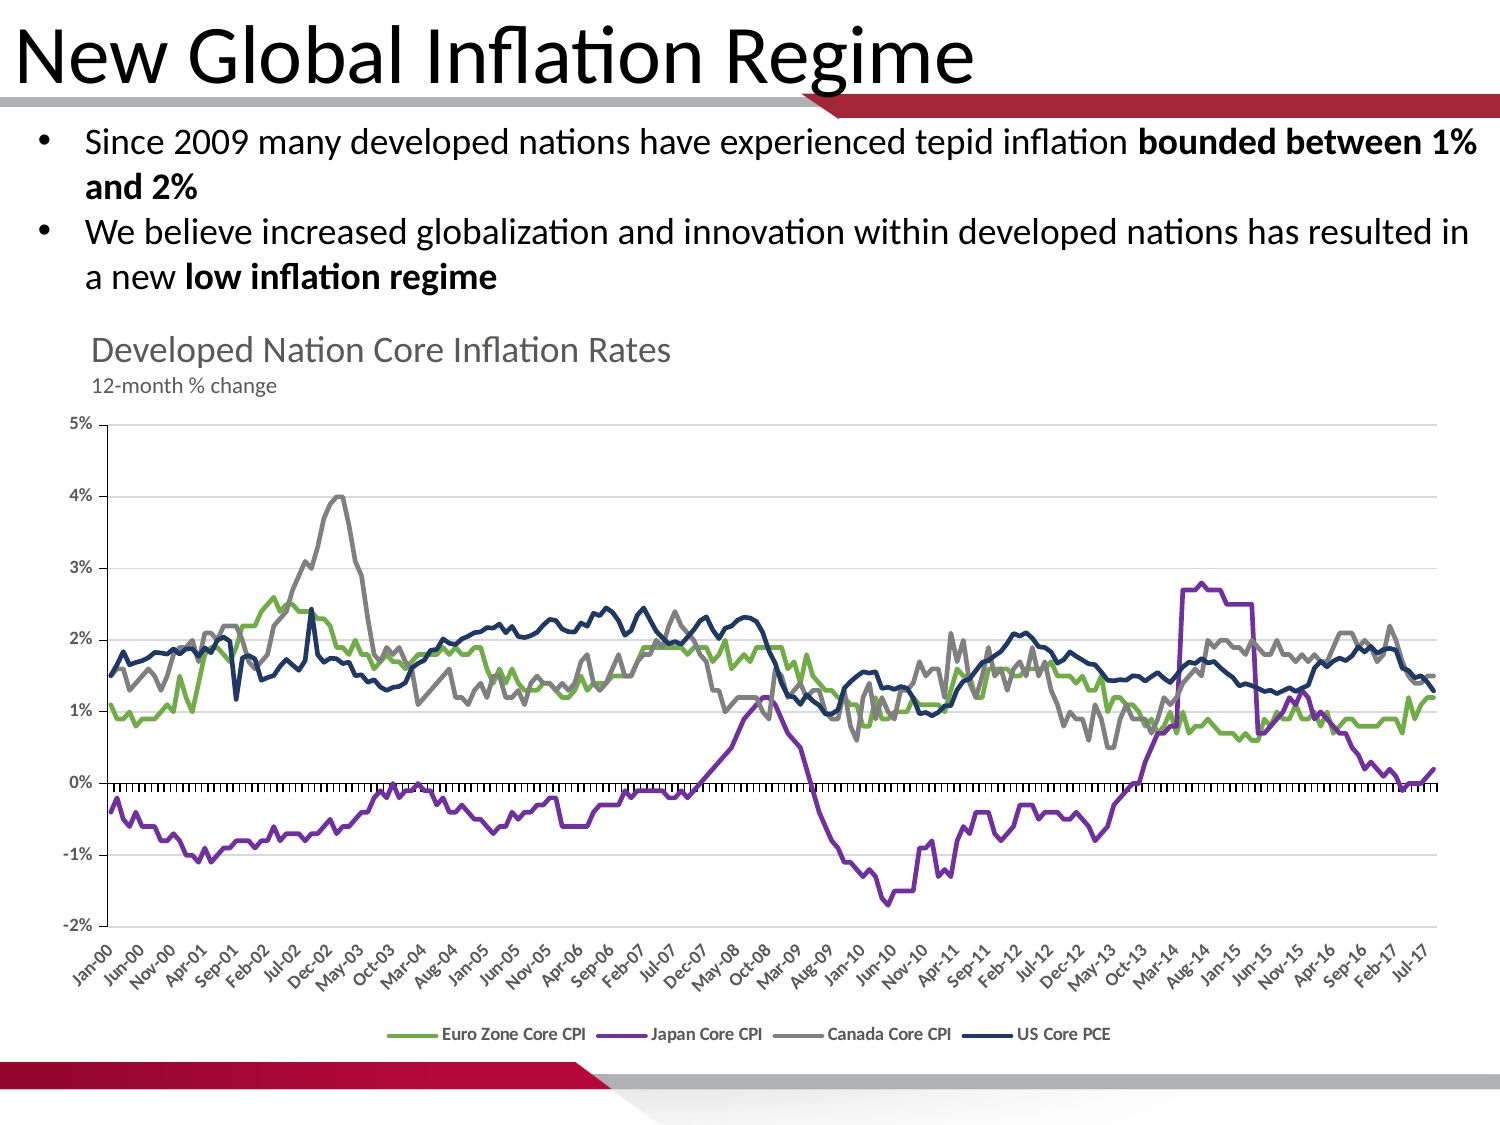

New Global Inflation Regime
Since 2009 many developed nations have experienced tepid inflation bounded between 1% and 2%
We believe increased globalization and innovation within developed nations has resulted in a new low inflation regime
Developed Nation Core Inflation Rates
12-month % change

### Chart

| Category | Euro Zone Core CPI | Japan Core CPI | Canada Core CPI | US Core PCE |
|---|---|---|---|---|
| 42978 | 0.012 | 0.002 | 0.015 | 0.0129301 |
| 42947 | 0.012 | 0.001 | 0.015 | 0.0141515 |
| 42916 | 0.011000000000000001 | 0.0 | 0.013999999999999999 | 0.015049600000000002 |
| 42886 | 0.009000000000000001 | 0.0 | 0.013999999999999999 | 0.014759500000000002 |
| 42855 | 0.012 | 0.0 | 0.015 | 0.0157761 |
| 42825 | 0.006999999999999999 | -0.001 | 0.017 | 0.0161081 |
| 42794 | 0.009000000000000001 | 0.001 | 0.02 | 0.0186176 |
| 42766 | 0.009000000000000001 | 0.002 | 0.022000000000000002 | 0.018869800000000003 |
| 42735 | 0.009000000000000001 | 0.001 | 0.018000000000000002 | 0.0186929 |
| 42704 | 0.008 | 0.002 | 0.017 | 0.0181653 |
| 42674 | 0.008 | 0.003 | 0.019 | 0.0191455 |
| 42643 | 0.008 | 0.002 | 0.02 | 0.0183523 |
| 42613 | 0.008 | 0.004 | 0.019 | 0.0190859 |
| 42582 | 0.009000000000000001 | 0.005 | 0.021 | 0.0178267 |
| 42551 | 0.009000000000000001 | 0.006999999999999999 | 0.021 | 0.0171538 |
| 42521 | 0.008 | 0.006999999999999999 | 0.021 | 0.0175071 |
| 42490 | 0.006999999999999999 | 0.008 | 0.019 | 0.017081 |
| 42460 | 0.01 | 0.009000000000000001 | 0.017 | 0.016287799999999998 |
| 42429 | 0.008 | 0.01 | 0.017 | 0.017041399999999998 |
| 42400 | 0.01 | 0.009000000000000001 | 0.018000000000000002 | 0.0161194 |
| 42369 | 0.009000000000000001 | 0.012 | 0.017 | 0.0137033 |
| 42338 | 0.009000000000000001 | 0.013000000000000001 | 0.018000000000000002 | 0.013314999999999999 |
| 42308 | 0.011000000000000001 | 0.011000000000000001 | 0.017 | 0.0128478 |
| 42277 | 0.009000000000000001 | 0.012 | 0.018000000000000002 | 0.0133764 |
| 42247 | 0.009000000000000001 | 0.01 | 0.018000000000000002 | 0.012959700000000001 |
| 42216 | 0.01 | 0.009000000000000001 | 0.02 | 0.0125418 |
| 42185 | 0.008 | 0.008 | 0.018000000000000002 | 0.013026 |
| 42155 | 0.009000000000000001 | 0.006999999999999999 | 0.018000000000000002 | 0.0128377 |
| 42124 | 0.006 | 0.006999999999999999 | 0.019 | 0.0132968 |
| 42094 | 0.006 | 0.025 | 0.02 | 0.013664099999999998 |
| 42063 | 0.006999999999999999 | 0.025 | 0.018000000000000002 | 0.013933 |
| 42035 | 0.006 | 0.025 | 0.019 | 0.013634599999999998 |
| 42004 | 0.006999999999999999 | 0.025 | 0.019 | 0.0147932 |
| 41973 | 0.006999999999999999 | 0.025 | 0.02 | 0.015408900000000001 |
| 41943 | 0.006999999999999999 | 0.027000000000000003 | 0.02 | 0.016155299999999997 |
| 41912 | 0.008 | 0.027000000000000003 | 0.019 | 0.0170382 |
| 41882 | 0.009000000000000001 | 0.027000000000000003 | 0.02 | 0.016822 |
| 41851 | 0.008 | 0.027999999999999997 | 0.015 | 0.0174436 |
| 41820 | 0.008 | 0.027000000000000003 | 0.016 | 0.0167457 |
| 41790 | 0.006999999999999999 | 0.027000000000000003 | 0.015 | 0.0169484 |
| 41759 | 0.01 | 0.027000000000000003 | 0.013999999999999999 | 0.0162974 |
| 41729 | 0.006999999999999999 | 0.008 | 0.012 | 0.015145800000000001 |
| 41698 | 0.01 | 0.008 | 0.011000000000000001 | 0.0140916 |
| 41670 | 0.008 | 0.006999999999999999 | 0.012 | 0.0146769 |
| 41639 | 0.006999999999999999 | 0.006999999999999999 | 0.009000000000000001 | 0.0154967 |
| 41608 | 0.009000000000000001 | 0.005 | 0.006999999999999999 | 0.014936799999999998 |
| 41578 | 0.008 | 0.003 | 0.009000000000000001 | 0.0142964 |
| 41547 | 0.01 | 0.0 | 0.009000000000000001 | 0.014950399999999999 |
| 41517 | 0.011000000000000001 | 0.0 | 0.009000000000000001 | 0.0150443 |
| 41486 | 0.011000000000000001 | -0.001 | 0.011000000000000001 | 0.0144232 |
| 41455 | 0.012 | -0.002 | 0.009000000000000001 | 0.014496100000000001 |
| 41425 | 0.012 | -0.003 | 0.005 | 0.0143324 |
| 41394 | 0.01 | -0.006 | 0.005 | 0.014426399999999999 |
| 41364 | 0.015 | -0.006999999999999999 | 0.009000000000000001 | 0.015553999999999998 |
| 41333 | 0.013000000000000001 | -0.008 | 0.011000000000000001 | 0.0165928 |
| 41305 | 0.013000000000000001 | -0.006 | 0.006 | 0.016701900000000002 |
| 41274 | 0.015 | -0.005 | 0.009000000000000001 | 0.017230099999999998 |
| 41243 | 0.013999999999999999 | -0.004 | 0.009000000000000001 | 0.017751799999999998 |
| 41213 | 0.015 | -0.005 | 0.01 | 0.018380399999999998 |
| 41182 | 0.015 | -0.005 | 0.008 | 0.0172818 |
| 41152 | 0.015 | -0.004 | 0.011000000000000001 | 0.016799599999999998 |
| 41121 | 0.017 | -0.004 | 0.013000000000000001 | 0.0183501 |
| 41090 | 0.016 | -0.004 | 0.017 | 0.0189847 |
| 41060 | 0.016 | -0.005 | 0.015 | 0.0190981 |
| 41029 | 0.016 | -0.003 | 0.019 | 0.020286400000000003 |
| 40999 | 0.016 | -0.003 | 0.015 | 0.021061200000000002 |
| 40968 | 0.015 | -0.003 | 0.017 | 0.0205721 |
| 40939 | 0.015 | -0.006 | 0.016 | 0.0209414 |
| 40908 | 0.016 | -0.006999999999999999 | 0.013000000000000001 | 0.019563900000000002 |
| 40877 | 0.016 | -0.008 | 0.016 | 0.0184331 |
| 40847 | 0.016 | -0.006999999999999999 | 0.015 | 0.0178418 |
| 40816 | 0.016 | -0.004 | 0.019 | 0.017164600000000002 |
| 40786 | 0.012 | -0.004 | 0.015 | 0.0169062 |
| 40755 | 0.012 | -0.004 | 0.012 | 0.0157581 |
| 40724 | 0.015 | -0.006999999999999999 | 0.013999999999999999 | 0.014601900000000001 |
| 40694 | 0.015 | -0.006 | 0.02 | 0.014291100000000001 |
| 40663 | 0.016 | -0.008 | 0.017 | 0.0130911 |
| 40633 | 0.013000000000000001 | -0.013000000000000001 | 0.021 | 0.010867700000000001 |
| 40602 | 0.01 | -0.012 | 0.012 | 0.0108336 |
| 40574 | 0.011000000000000001 | -0.013000000000000001 | 0.016 | 0.0099299 |
| 40543 | 0.011000000000000001 | -0.008 | 0.016 | 0.0094725 |
| 40512 | 0.011000000000000001 | -0.009000000000000001 | 0.015 | 0.0099239 |
| 40482 | 0.011000000000000001 | -0.009000000000000001 | 0.017 | 0.009723500000000001 |
| 40451 | 0.012 | -0.015 | 0.013999999999999999 | 0.0119353 |
| 40421 | 0.01 | -0.015 | 0.013000000000000001 | 0.0133054 |
| 40390 | 0.01 | -0.015 | 0.013000000000000001 | 0.0135412 |
| 40359 | 0.01 | -0.015 | 0.009000000000000001 | 0.013143400000000001 |
| 40329 | 0.009000000000000001 | -0.017 | 0.01 | 0.0134415 |
| 40298 | 0.009000000000000001 | -0.016 | 0.012 | 0.013274900000000001 |
| 40268 | 0.012 | -0.013000000000000001 | 0.009000000000000001 | 0.0156112 |
| 40237 | 0.008 | -0.012 | 0.013999999999999999 | 0.015419 |
| 40209 | 0.008 | -0.013000000000000001 | 0.012 | 0.015595600000000001 |
| 40178 | 0.011000000000000001 | -0.012 | 0.006 | 0.0149655 |
| 40147 | 0.011000000000000001 | -0.011000000000000001 | 0.008 | 0.014215899999999998 |
| 40117 | 0.012 | -0.011000000000000001 | 0.013000000000000001 | 0.0132983 |
| 40086 | 0.012 | -0.009000000000000001 | 0.009000000000000001 | 0.0102851 |
| 40056 | 0.013000000000000001 | -0.008 | 0.009000000000000001 | 0.0097129 |
| 40025 | 0.013000000000000001 | -0.006 | 0.01 | 0.0097143 |
| 39994 | 0.013999999999999999 | -0.004 | 0.013000000000000001 | 0.0109208 |
| 39964 | 0.015 | -0.001 | 0.013000000000000001 | 0.0115297 |
| 39933 | 0.018000000000000002 | 0.002 | 0.012 | 0.0124145 |
| 39903 | 0.013999999999999999 | 0.005 | 0.013999999999999999 | 0.011037300000000002 |
| 39872 | 0.017 | 0.006 | 0.013000000000000001 | 0.0120705 |
| 39844 | 0.016 | 0.006999999999999999 | 0.012 | 0.0122479 |
| 39813 | 0.019 | 0.009000000000000001 | 0.015 | 0.014010199999999999 |
| 39782 | 0.019 | 0.011000000000000001 | 0.016 | 0.016759 |
| 39752 | 0.019 | 0.012 | 0.009000000000000001 | 0.0184794 |
| 39721 | 0.019 | 0.012 | 0.01 | 0.0210757 |
| 39691 | 0.019 | 0.011000000000000001 | 0.012 | 0.0225979 |
| 39660 | 0.017 | 0.01 | 0.012 | 0.0231008 |
| 39629 | 0.018000000000000002 | 0.009000000000000001 | 0.012 | 0.0232072 |
| 39599 | 0.017 | 0.006999999999999999 | 0.012 | 0.0228187 |
| 39568 | 0.016 | 0.005 | 0.011000000000000001 | 0.021961300000000003 |
| 39538 | 0.02 | 0.004 | 0.01 | 0.021691500000000002 |
| 39507 | 0.018000000000000002 | 0.003 | 0.013000000000000001 | 0.020223 |
| 39478 | 0.017 | 0.002 | 0.013000000000000001 | 0.0214588 |
| 39447 | 0.019 | 0.001 | 0.017 | 0.023266300000000004 |
| 39416 | 0.019 | 0.0 | 0.018000000000000002 | 0.022723900000000002 |
| 39386 | 0.019 | -0.001 | 0.02 | 0.0214541 |
| 39355 | 0.018000000000000002 | -0.002 | 0.021 | 0.020457200000000002 |
| 39325 | 0.019 | -0.001 | 0.022000000000000002 | 0.0194305 |
| 39294 | 0.019 | -0.002 | 0.024 | 0.0198076 |
| 39263 | 0.019 | -0.002 | 0.022000000000000002 | 0.0194931 |
| 39233 | 0.019 | -0.001 | 0.019 | 0.020343399999999998 |
| 39202 | 0.019 | -0.001 | 0.02 | 0.0212628 |
| 39172 | 0.019 | -0.001 | 0.018000000000000002 | 0.0228564 |
| 39141 | 0.019 | -0.001 | 0.018000000000000002 | 0.024498000000000002 |
| 39113 | 0.017 | -0.001 | 0.017 | 0.023509199999999997 |
| 39082 | 0.015 | -0.002 | 0.015 | 0.0213493 |
| 39051 | 0.015 | -0.001 | 0.015 | 0.0206919 |
| 39021 | 0.015 | -0.003 | 0.018000000000000002 | 0.0227131 |
| 38990 | 0.015 | -0.003 | 0.016 | 0.023923700000000003 |
| 38960 | 0.013999999999999999 | -0.003 | 0.013999999999999999 | 0.024506399999999998 |
| 38929 | 0.013999999999999999 | -0.003 | 0.013000000000000001 | 0.023420100000000003 |
| 38898 | 0.013999999999999999 | -0.004 | 0.013999999999999999 | 0.0237573 |
| 38868 | 0.013000000000000001 | -0.006 | 0.018000000000000002 | 0.0219571 |
| 38837 | 0.015 | -0.006 | 0.017 | 0.022410899999999997 |
| 38807 | 0.013000000000000001 | -0.006 | 0.013999999999999999 | 0.021137899999999998 |
| 38776 | 0.012 | -0.006 | 0.013000000000000001 | 0.021179 |
| 38748 | 0.012 | -0.006 | 0.013999999999999999 | 0.021565599999999997 |
| 38717 | 0.013000000000000001 | -0.002 | 0.013000000000000001 | 0.0227638 |
| 38686 | 0.013999999999999999 | -0.002 | 0.013999999999999999 | 0.022905000000000002 |
| 38656 | 0.013999999999999999 | -0.003 | 0.013999999999999999 | 0.02212 |
| 38625 | 0.013000000000000001 | -0.003 | 0.015 | 0.0211145 |
| 38595 | 0.013000000000000001 | -0.004 | 0.013999999999999999 | 0.0206364 |
| 38564 | 0.013000000000000001 | -0.004 | 0.011000000000000001 | 0.020376500000000002 |
| 38533 | 0.013999999999999999 | -0.005 | 0.013000000000000001 | 0.0205312 |
| 38503 | 0.016 | -0.004 | 0.012 | 0.0219307 |
| 38472 | 0.013999999999999999 | -0.006 | 0.012 | 0.0210467 |
| 38442 | 0.016 | -0.006 | 0.015 | 0.0222626 |
| 38411 | 0.013999999999999999 | -0.006999999999999999 | 0.015 | 0.0216826 |
| 38383 | 0.016 | -0.006 | 0.012 | 0.0217679 |
| 38352 | 0.019 | -0.005 | 0.013999999999999999 | 0.021171000000000002 |
| 38321 | 0.019 | -0.005 | 0.013000000000000001 | 0.021053000000000002 |
| 38291 | 0.018000000000000002 | -0.004 | 0.011000000000000001 | 0.020550799999999998 |
| 38260 | 0.018000000000000002 | -0.003 | 0.012 | 0.0201861 |
| 38230 | 0.019 | -0.004 | 0.012 | 0.019400399999999998 |
| 38199 | 0.018000000000000002 | -0.004 | 0.016 | 0.0195751 |
| 38168 | 0.019 | -0.002 | 0.015 | 0.020181 |
| 38138 | 0.018000000000000002 | -0.003 | 0.013999999999999999 | 0.0187189 |
| 38107 | 0.018000000000000002 | -0.001 | 0.013000000000000001 | 0.0185878 |
| 38077 | 0.018000000000000002 | -0.001 | 0.012 | 0.0171984 |
| 38046 | 0.018000000000000002 | 0.0 | 0.011000000000000001 | 0.0167719 |
| 38017 | 0.017 | -0.001 | 0.016 | 0.0161141 |
| 37986 | 0.016 | -0.001 | 0.017 | 0.0140713 |
| 37955 | 0.017 | -0.002 | 0.019 | 0.0135501 |
| 37925 | 0.017 | 0.0 | 0.018000000000000002 | 0.013415999999999999 |
| 37894 | 0.018000000000000002 | -0.002 | 0.019 | 0.0129972 |
| 37864 | 0.017 | -0.001 | 0.017 | 0.013471299999999999 |
| 37833 | 0.016 | -0.002 | 0.018000000000000002 | 0.0144987 |
| 37802 | 0.018000000000000002 | -0.004 | 0.023 | 0.0141267 |
| 37772 | 0.018000000000000002 | -0.004 | 0.028999999999999998 | 0.0151773 |
| 37741 | 0.02 | -0.005 | 0.031 | 0.015048299999999999 |
| 37711 | 0.018000000000000002 | -0.006 | 0.036000000000000004 | 0.0169509 |
| 37680 | 0.019 | -0.006 | 0.04 | 0.0167426 |
| 37652 | 0.019 | -0.006999999999999999 | 0.04 | 0.0174187 |
| 37621 | 0.022000000000000002 | -0.005 | 0.039 | 0.0174823 |
| 37590 | 0.023 | -0.006 | 0.037000000000000005 | 0.016922 |
| 37560 | 0.023 | -0.006999999999999999 | 0.033 | 0.0179828 |
| 37529 | 0.024 | -0.006999999999999999 | 0.03 | 0.0243384 |
| 37499 | 0.024 | -0.008 | 0.031 | 0.0171569 |
| 37468 | 0.024 | -0.006999999999999999 | 0.028999999999999998 | 0.015802899999999998 |
| 37437 | 0.025 | -0.006999999999999999 | 0.027000000000000003 | 0.0165511 |
| 37407 | 0.025 | -0.006999999999999999 | 0.024 | 0.0173223 |
| 37376 | 0.024 | -0.008 | 0.023 | 0.016363700000000002 |
| 37346 | 0.026000000000000002 | -0.006 | 0.022000000000000002 | 0.015076 |
| 37315 | 0.025 | -0.008 | 0.018000000000000002 | 0.0147878 |
| 37287 | 0.024 | -0.008 | 0.017 | 0.0144136 |
| 37256 | 0.022000000000000002 | -0.009000000000000001 | 0.016 | 0.0173881 |
| 37225 | 0.022000000000000002 | -0.008 | 0.017 | 0.0178689 |
| 37195 | 0.022000000000000002 | -0.008 | 0.02 | 0.0175472 |
| 37164 | 0.019 | -0.008 | 0.022000000000000002 | 0.011741999999999999 |
| 37134 | 0.017 | -0.009000000000000001 | 0.022000000000000002 | 0.0198541 |
| 37103 | 0.018000000000000002 | -0.009000000000000001 | 0.022000000000000002 | 0.0204315 |
| 37072 | 0.019 | -0.01 | 0.02 | 0.0200154 |
| 37042 | 0.019 | -0.011000000000000001 | 0.021 | 0.018253699999999998 |
| 37011 | 0.018000000000000002 | -0.009000000000000001 | 0.021 | 0.0189354 |
| 36981 | 0.013999999999999999 | -0.011000000000000001 | 0.017 | 0.0177488 |
| 36950 | 0.01 | -0.01 | 0.02 | 0.0188177 |
| 36922 | 0.012 | -0.01 | 0.019 | 0.018786499999999998 |
| 36891 | 0.015 | -0.008 | 0.019 | 0.0180598 |
| 36860 | 0.01 | -0.006999999999999999 | 0.018000000000000002 | 0.018801699999999998 |
| 36830 | 0.011000000000000001 | -0.008 | 0.015 | 0.0180552 |
| 36799 | 0.01 | -0.008 | 0.013000000000000001 | 0.0182273 |
| 36769 | 0.009000000000000001 | -0.006 | 0.015 | 0.0182977 |
| 36738 | 0.009000000000000001 | -0.006 | 0.016 | 0.0175613 |
| 36707 | 0.009000000000000001 | -0.006 | 0.015 | 0.0171356 |
| 36677 | 0.008 | -0.004 | 0.013999999999999999 | 0.0169021 |
| 36646 | 0.01 | -0.006 | 0.013000000000000001 | 0.0165645 |
| 36616 | 0.009000000000000001 | -0.005 | 0.016 | 0.0184135 |
| 36585 | 0.009000000000000001 | -0.002 | 0.016 | 0.0165832 |
| 36556 | 0.011000000000000001 | -0.004 | 0.015 | 0.015074700000000002 |